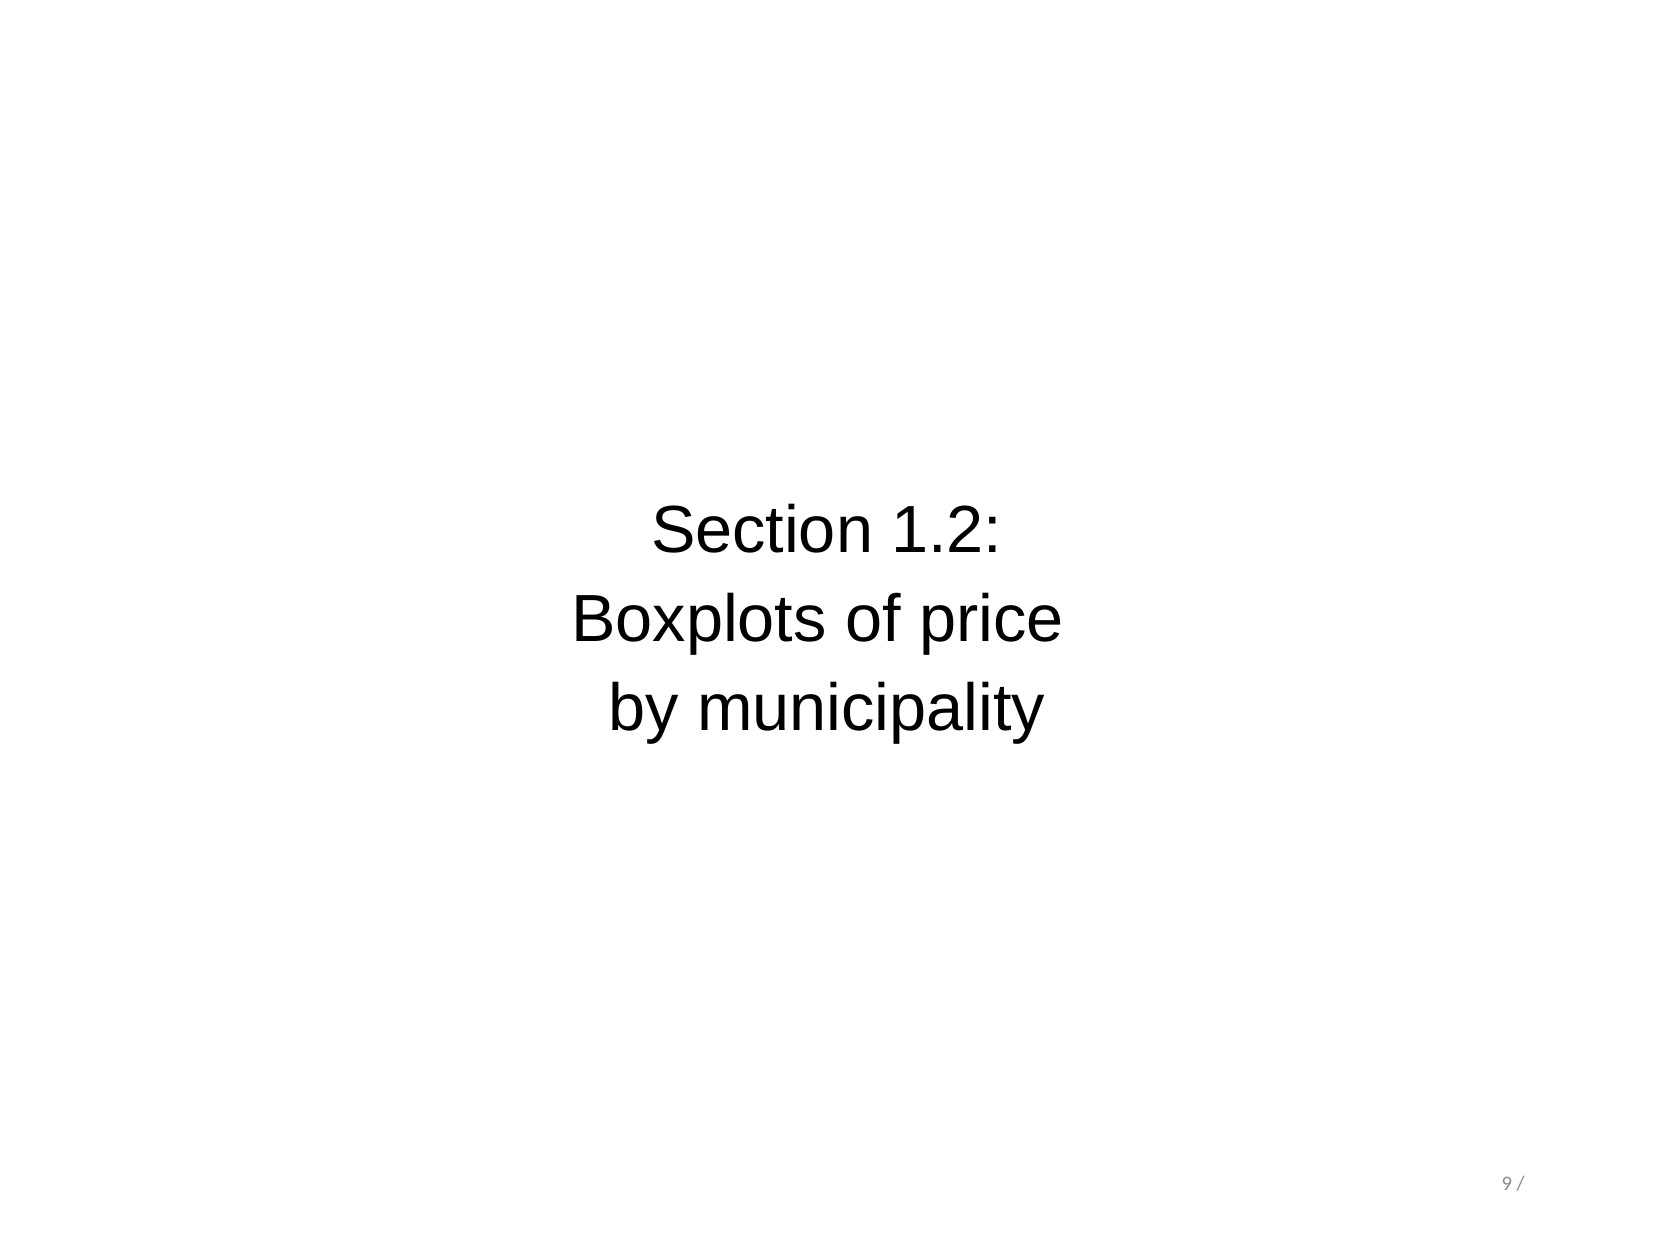

Section 1.2:
Boxplots of price
by municipality
9 /